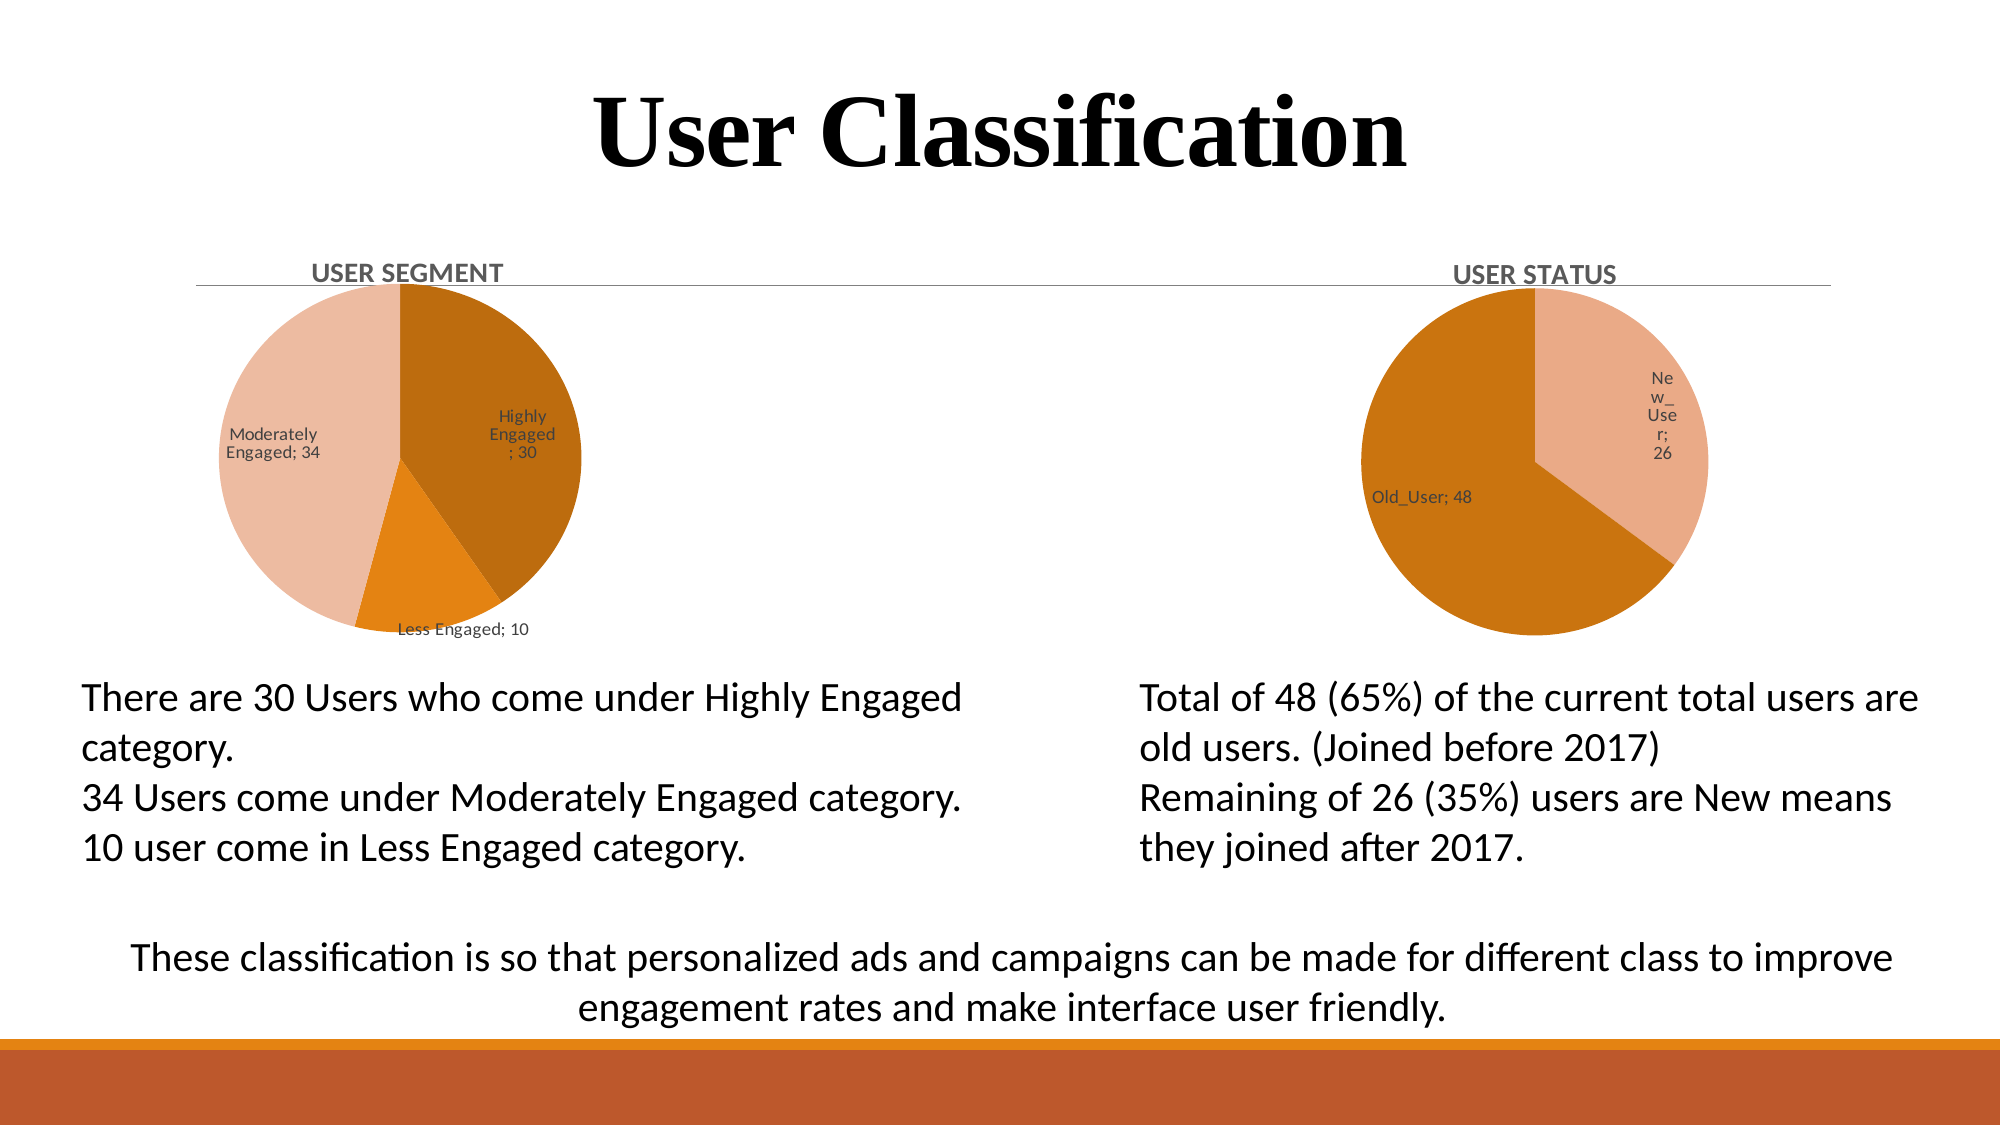

# User Classification

### Chart: USER SEGMENT

| Category | Total |
|---|---|
| Highly Engaged | 30.0 |
| Less Engaged | 10.0 |
| Moderately Engaged | 34.0 |

### Chart: USER STATUS

| Category | Total |
|---|---|
| New_User | 26.0 |
| Old_User | 48.0 |
There are 30 Users who come under Highly Engaged category.
34 Users come under Moderately Engaged category.
10 user come in Less Engaged category.
Total of 48 (65%) of the current total users are old users. (Joined before 2017)
Remaining of 26 (35%) users are New means they joined after 2017.
These classification is so that personalized ads and campaigns can be made for different class to improve engagement rates and make interface user friendly.